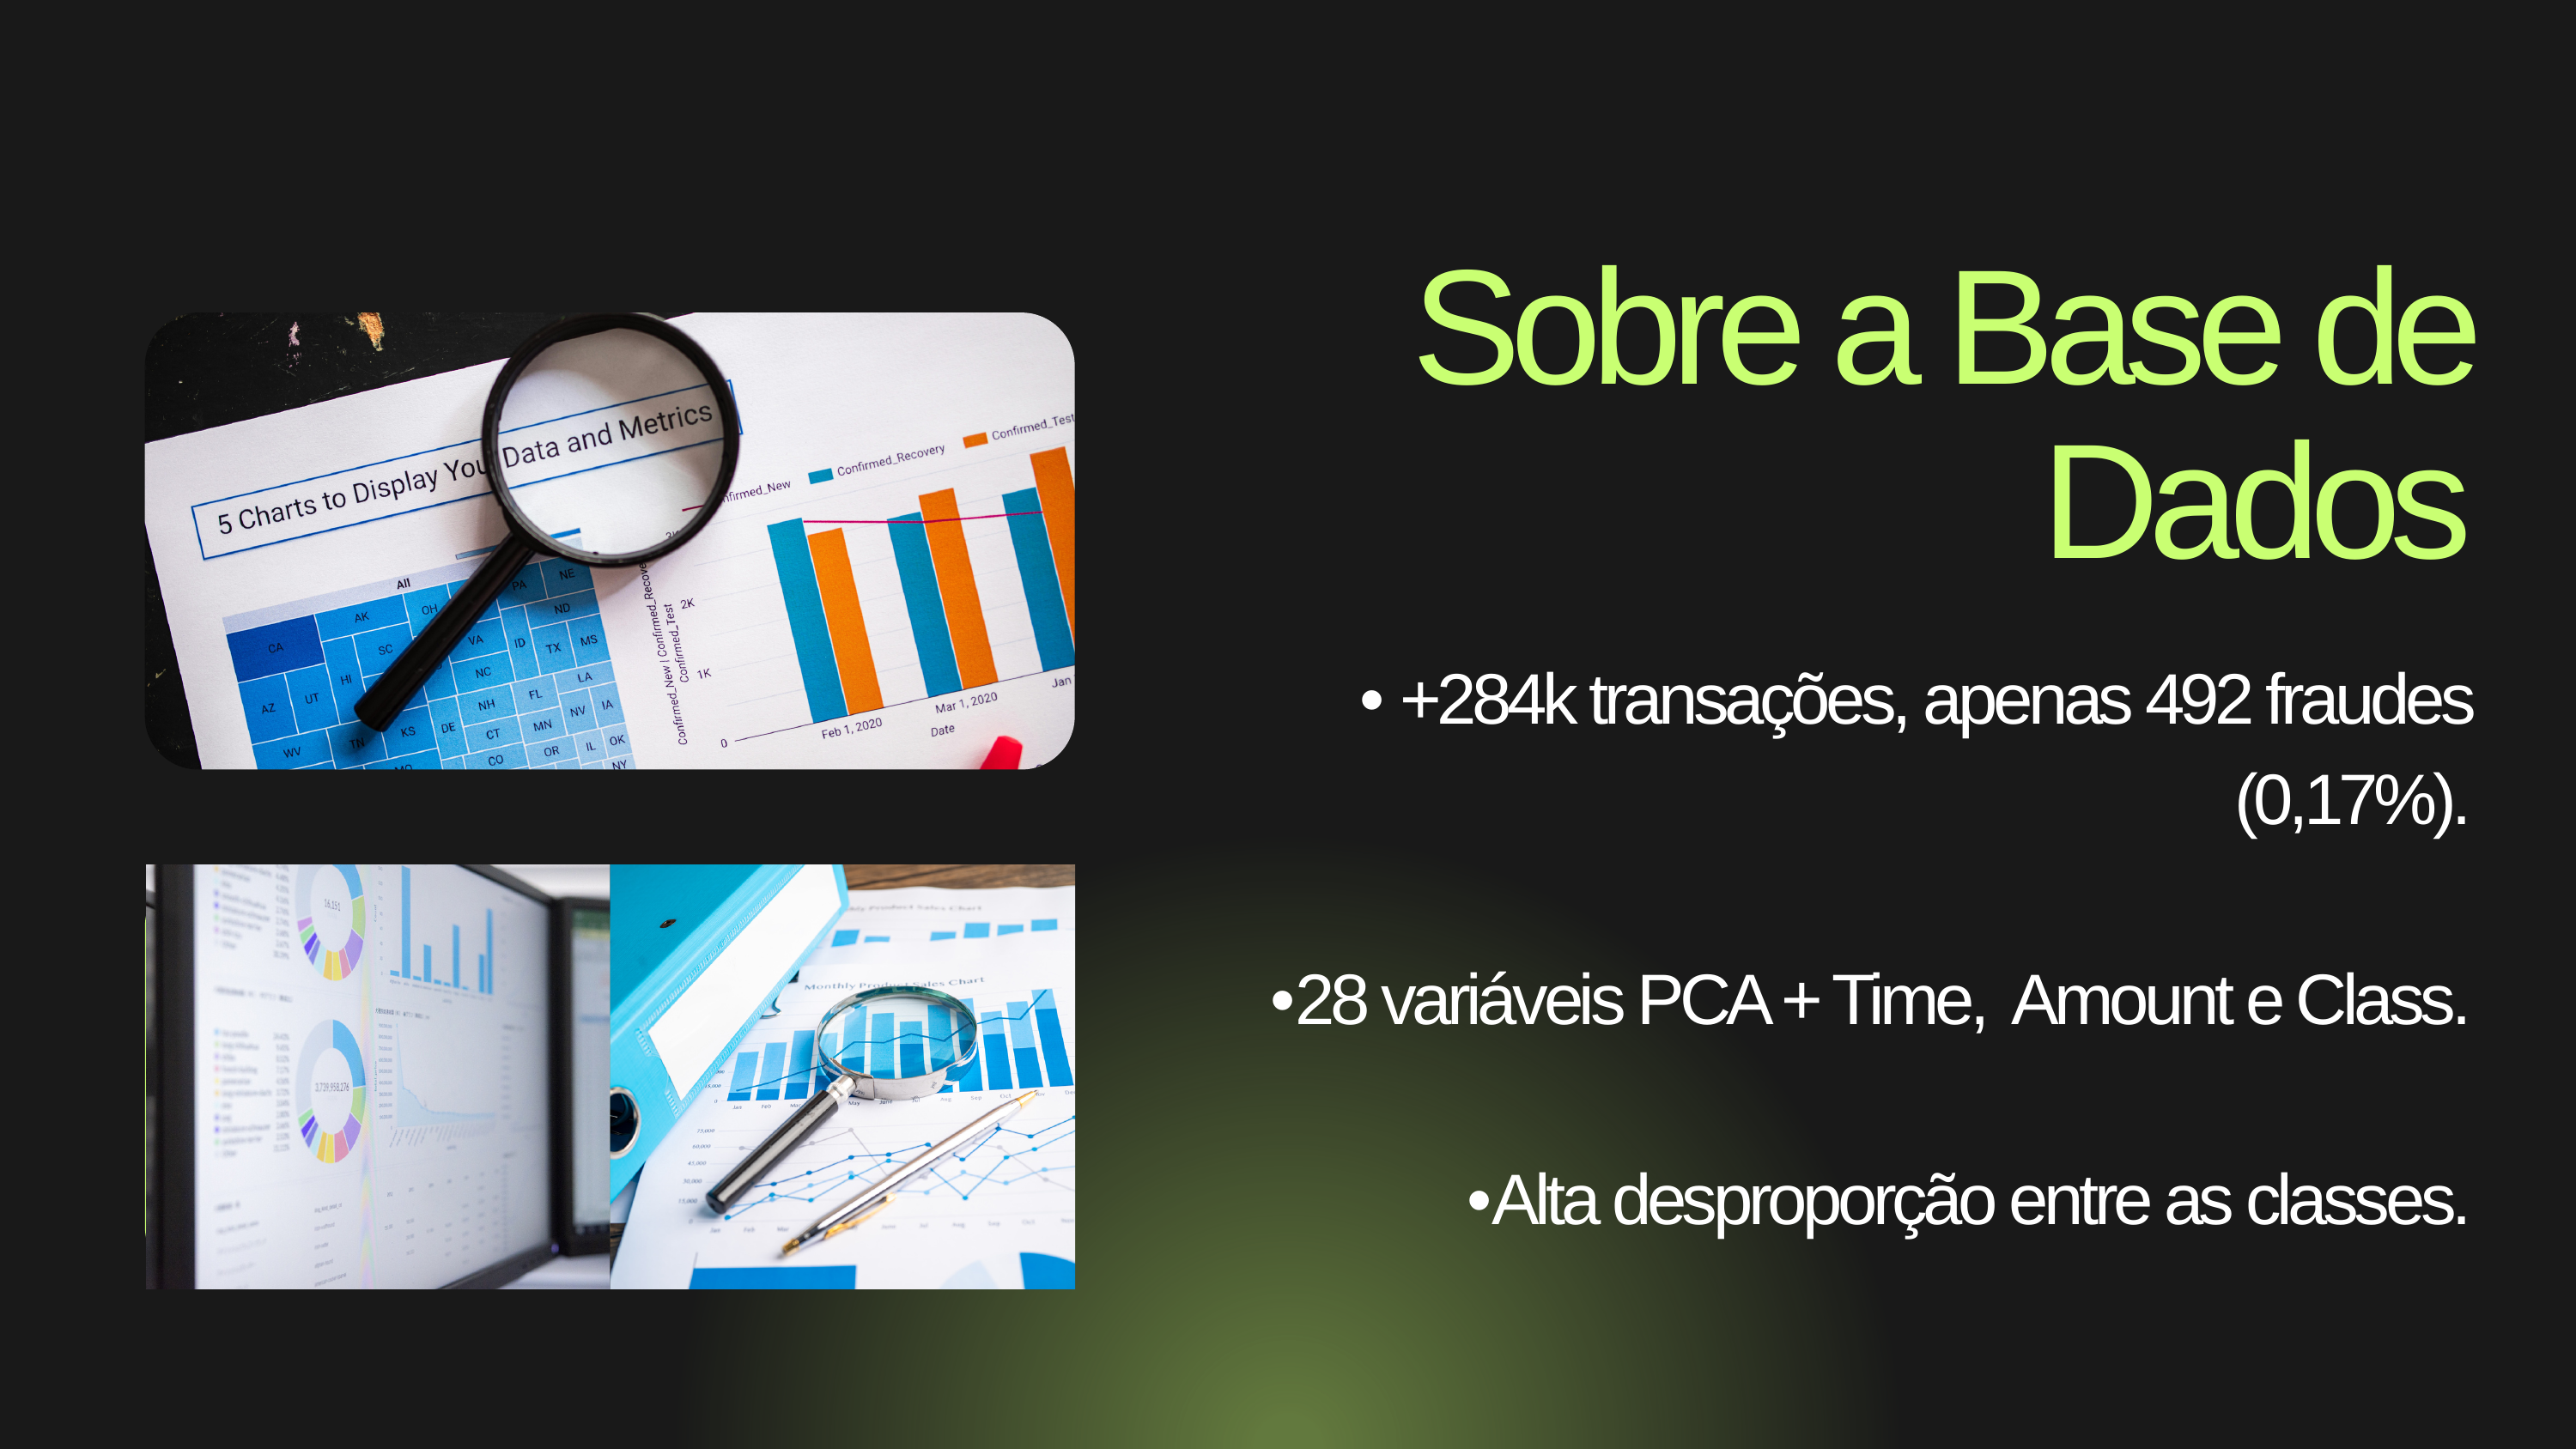

Sobre a Base de Dados

• +284k transações, apenas 492 fraudes (0,17%).

•28 variáveis PCA + Time,  Amount e Class.

•Alta desproporção entre as classes.